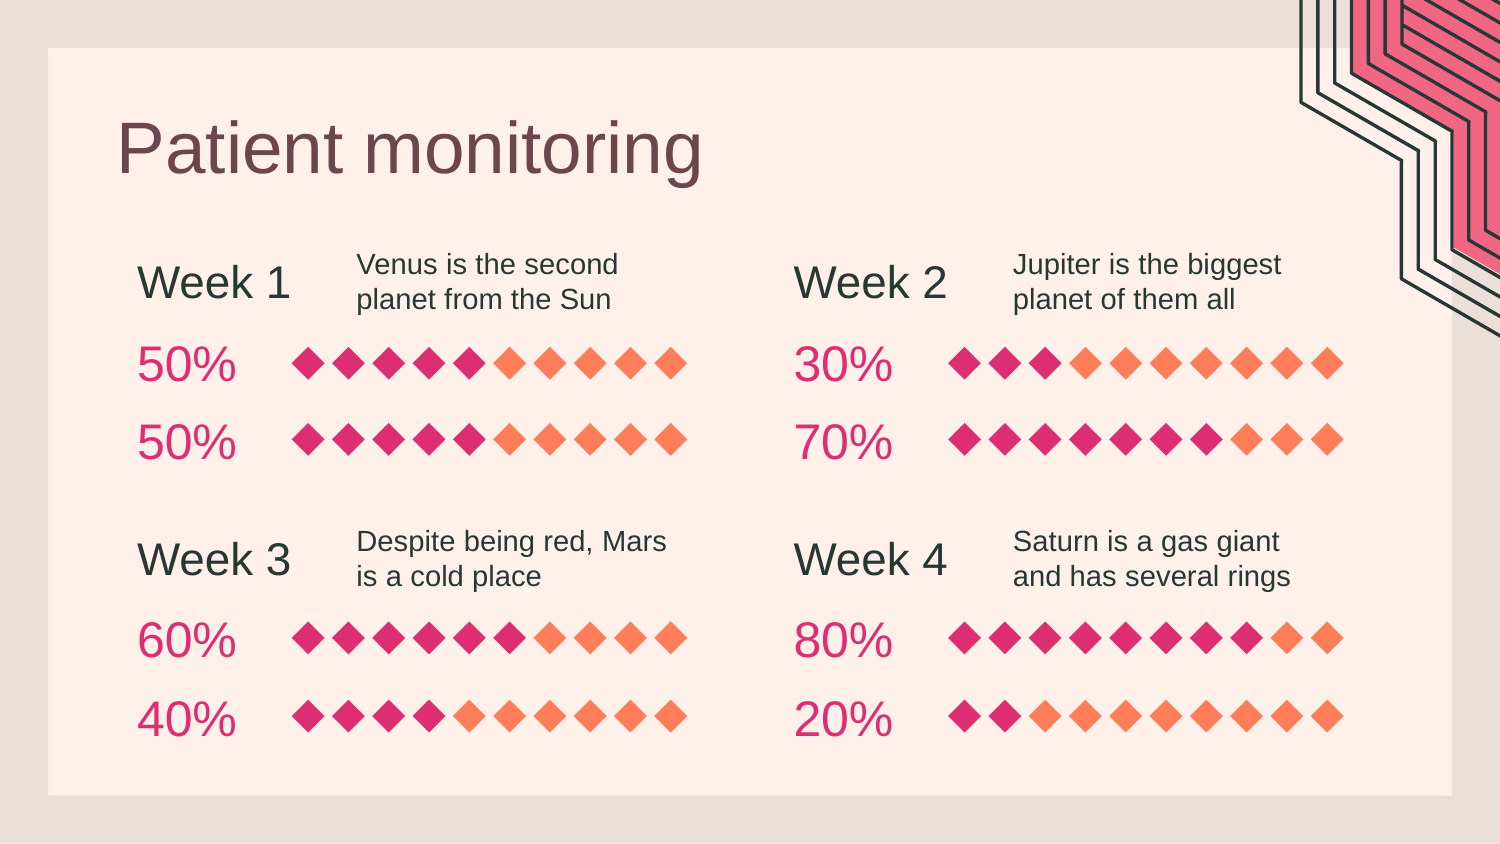

# Patient monitoring
Week 1
Venus is the second planet from the Sun
Week 2
Jupiter is the biggest planet of them all
50%
30%

50%
70%

Week 3
Despite being red, Mars is a cold place
Week 4
Saturn is a gas giant and has several rings
60%
80%

40%
20%